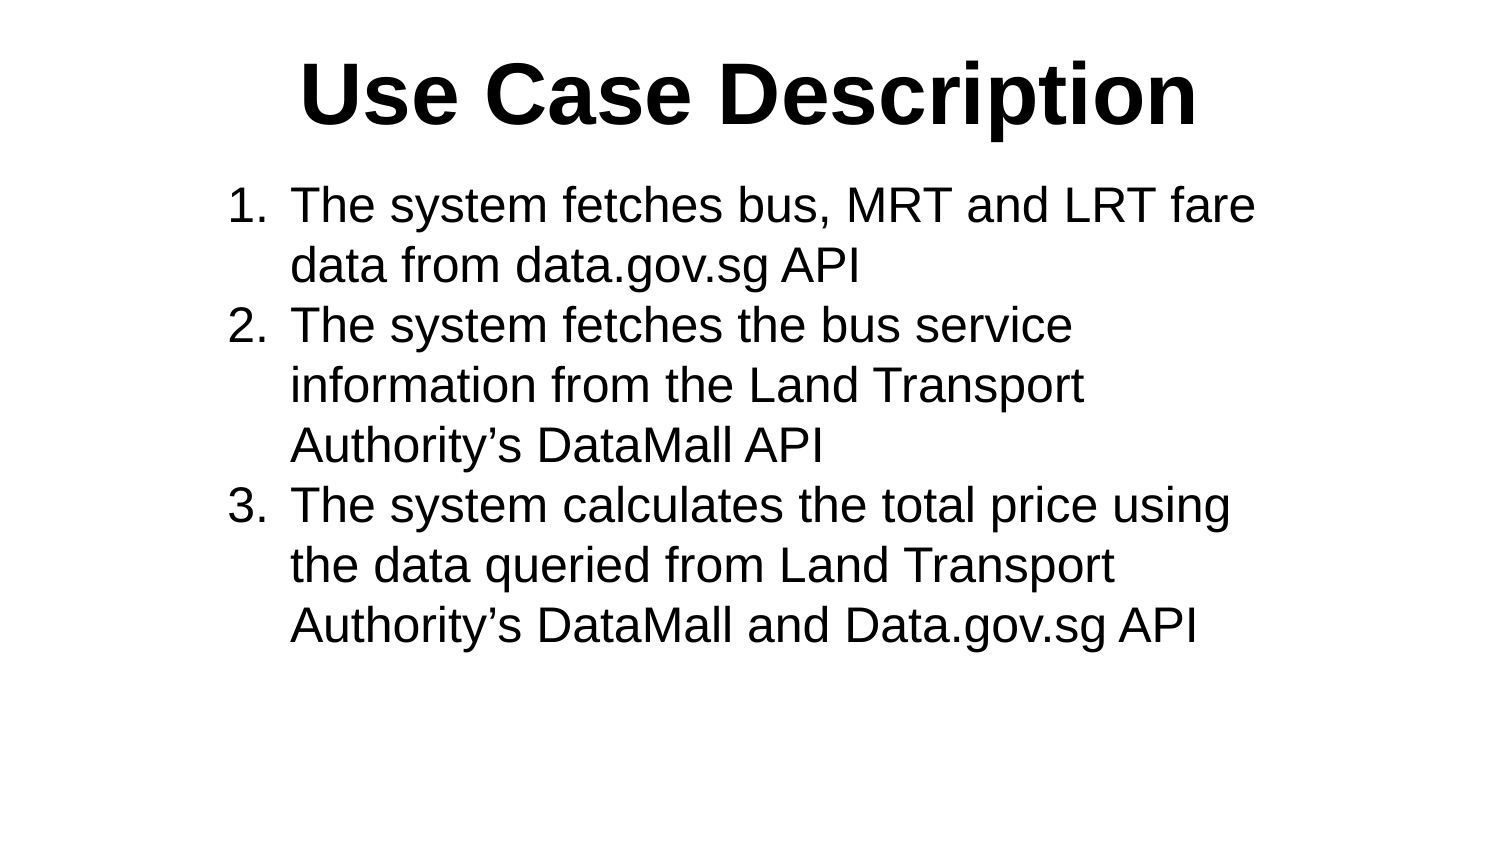

Use Case Description
The system fetches bus, MRT and LRT fare data from data.gov.sg API
The system fetches the bus service information from the Land Transport Authority’s DataMall API
The system calculates the total price using the data queried from Land Transport Authority’s DataMall and Data.gov.sg API